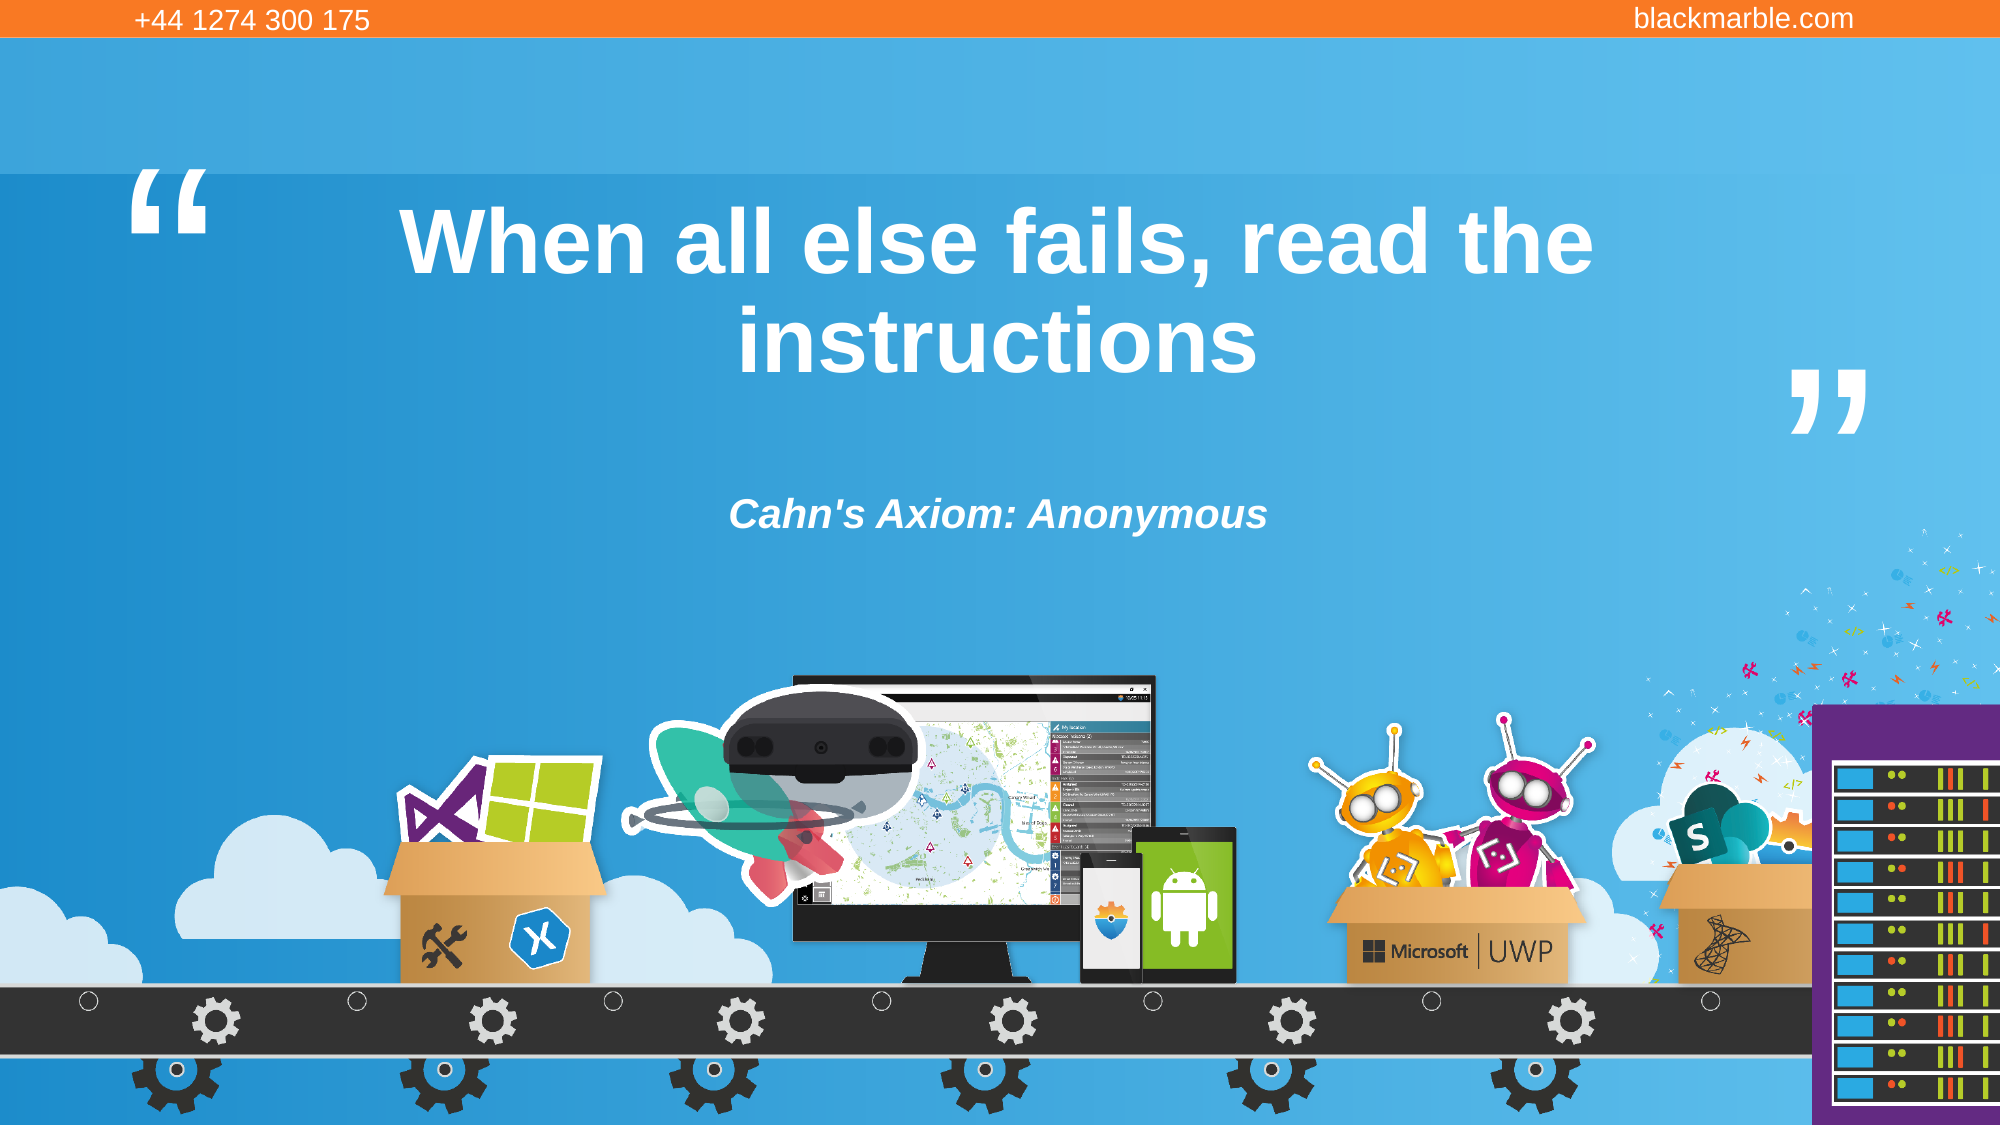

# When all else fails, read the instructions
Cahn's Axiom: Anonymous